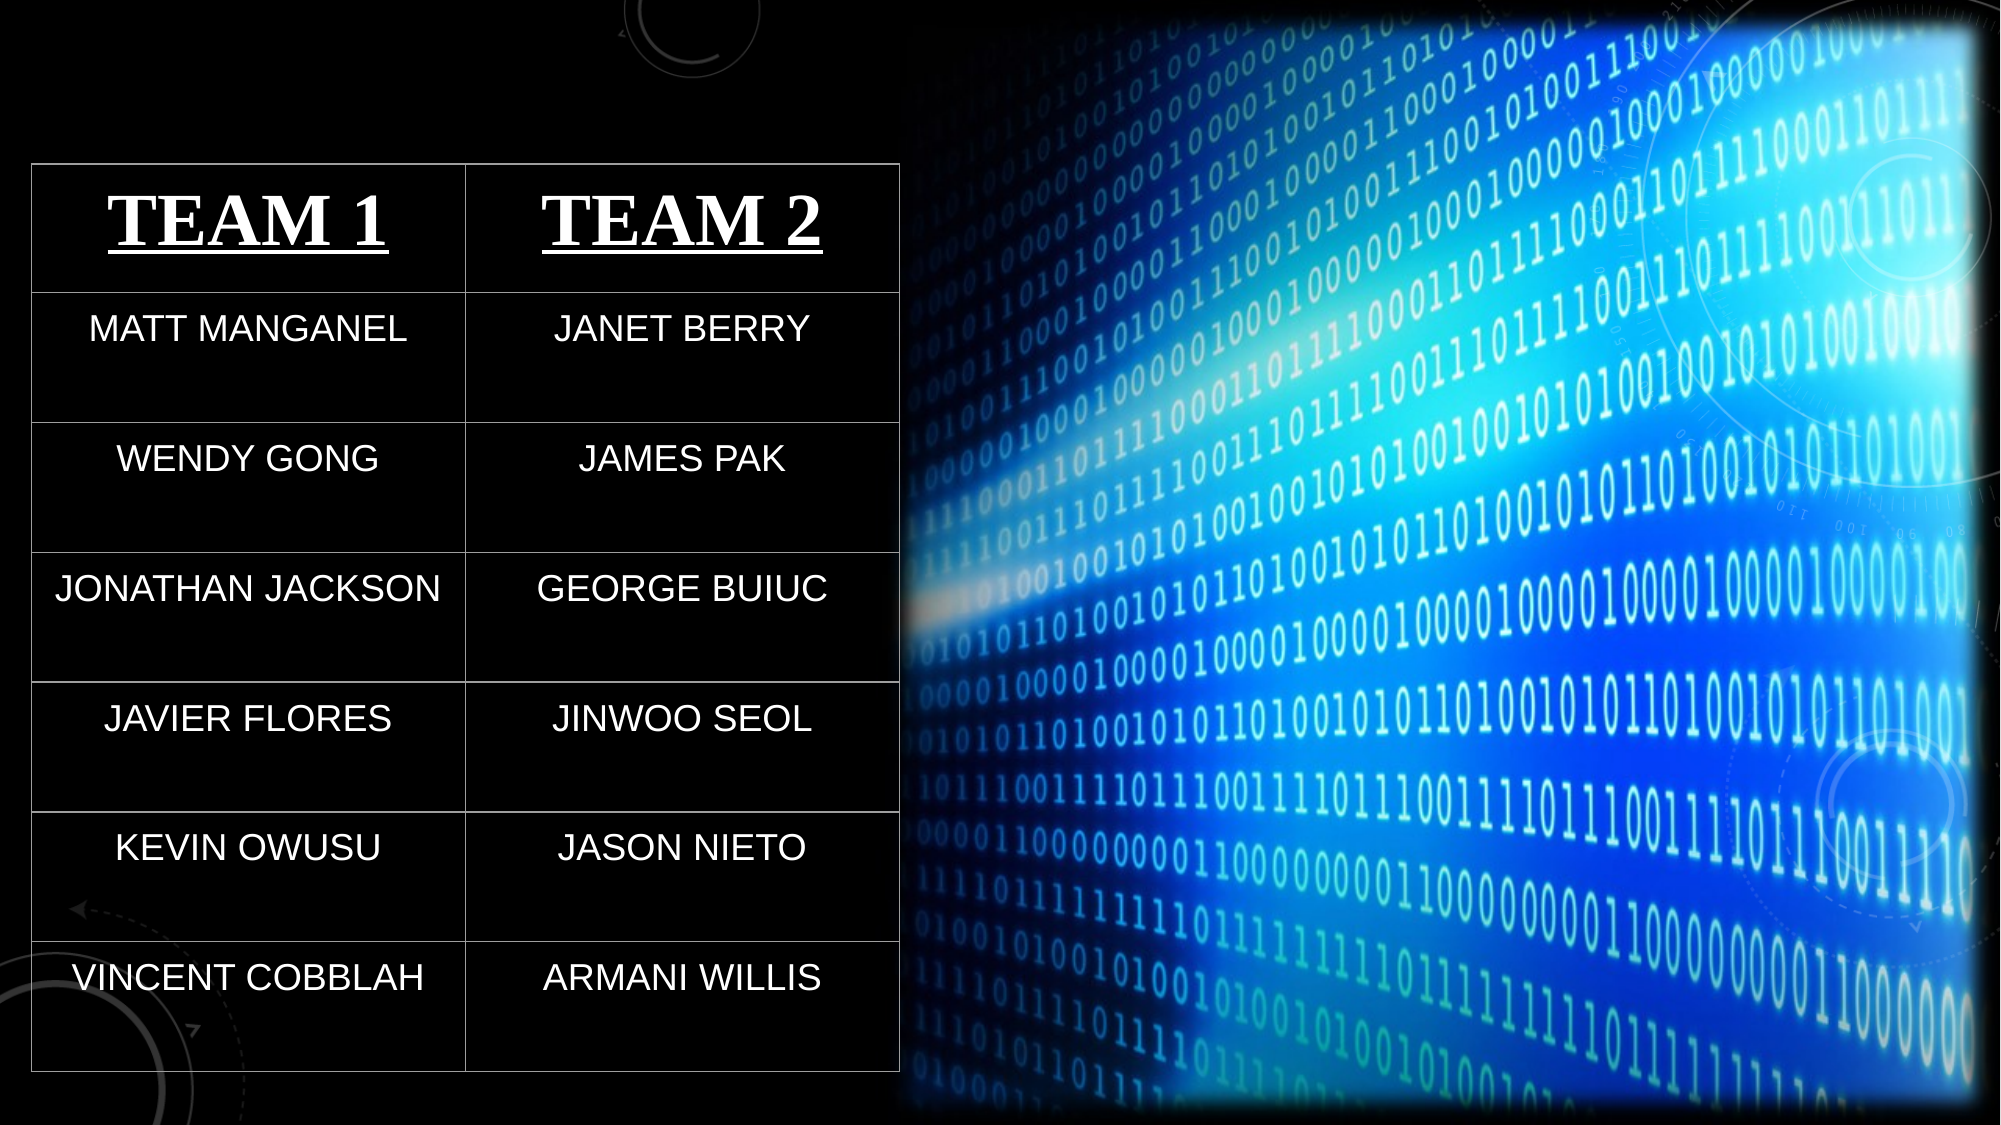

| TEAM 1 | TEAM 2 |
| --- | --- |
| MATT MANGANEL | JANET BERRY |
| WENDY GONG | JAMES PAK |
| JONATHAN JACKSON | GEORGE BUIUC |
| JAVIER FLORES | JINWOO SEOL |
| KEVIN OWUSU | JASON NIETO |
| VINCENT COBBLAH | ARMANI WILLIS |